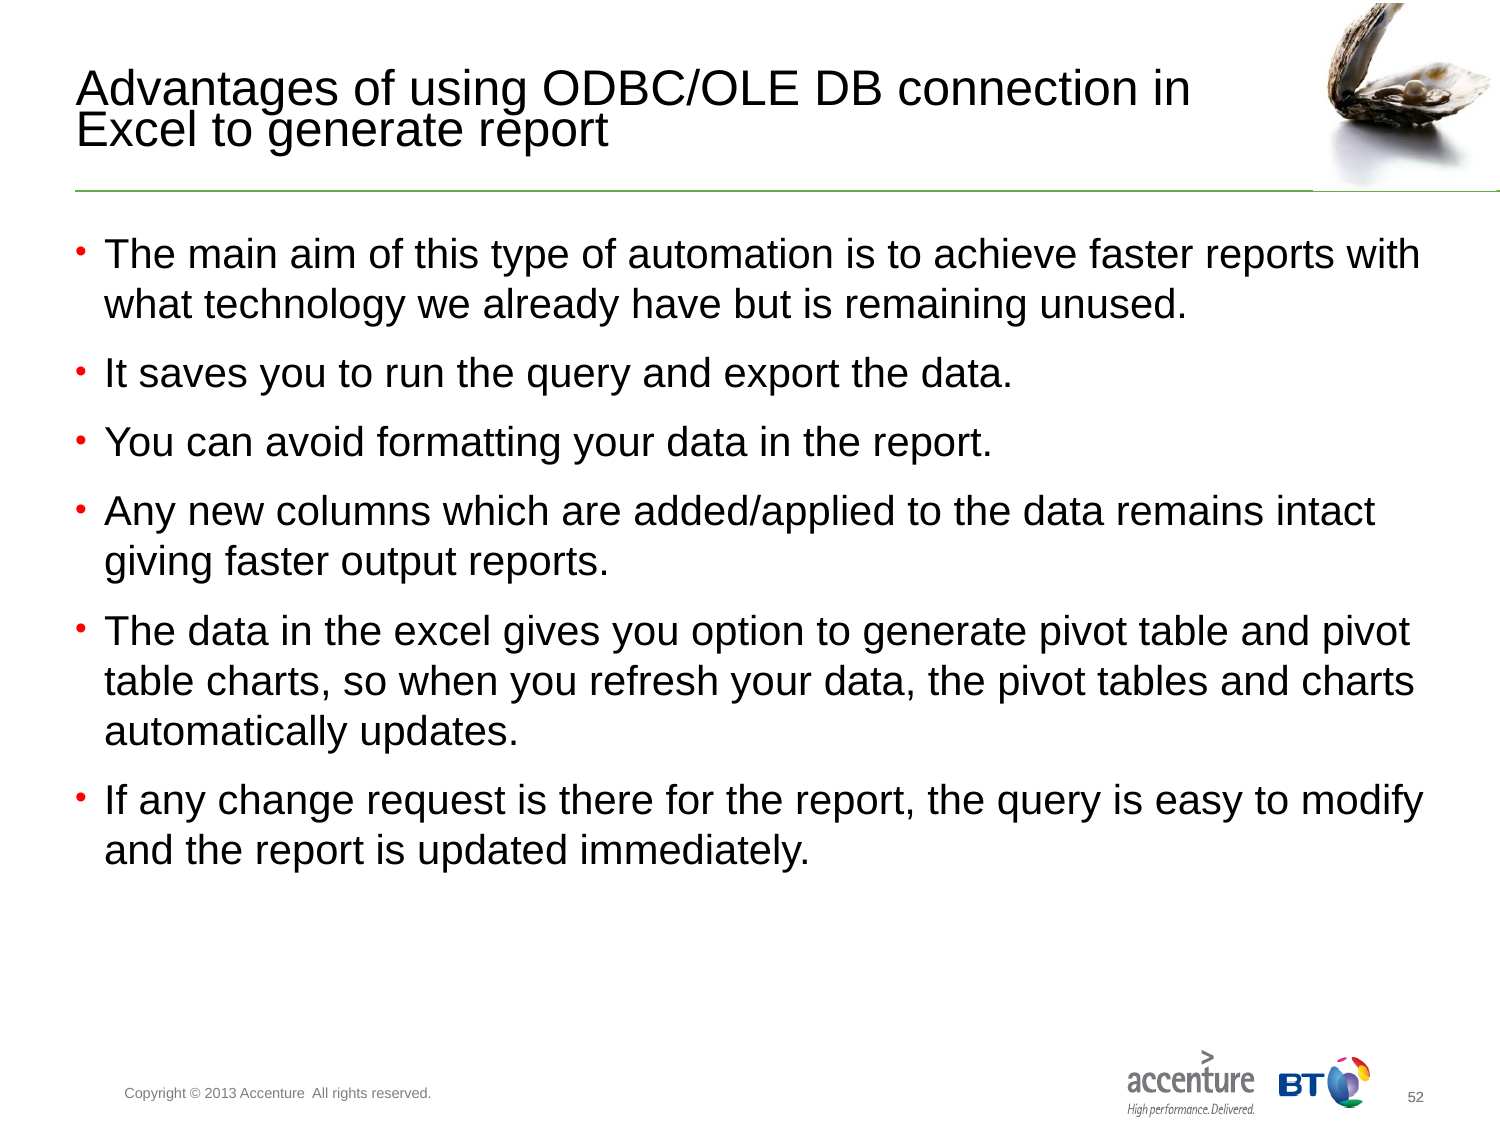

# Advantages of using ODBC/OLE DB connection in Excel to generate report
The main aim of this type of automation is to achieve faster reports with what technology we already have but is remaining unused.
It saves you to run the query and export the data.
You can avoid formatting your data in the report.
Any new columns which are added/applied to the data remains intact giving faster output reports.
The data in the excel gives you option to generate pivot table and pivot table charts, so when you refresh your data, the pivot tables and charts automatically updates.
If any change request is there for the report, the query is easy to modify and the report is updated immediately.